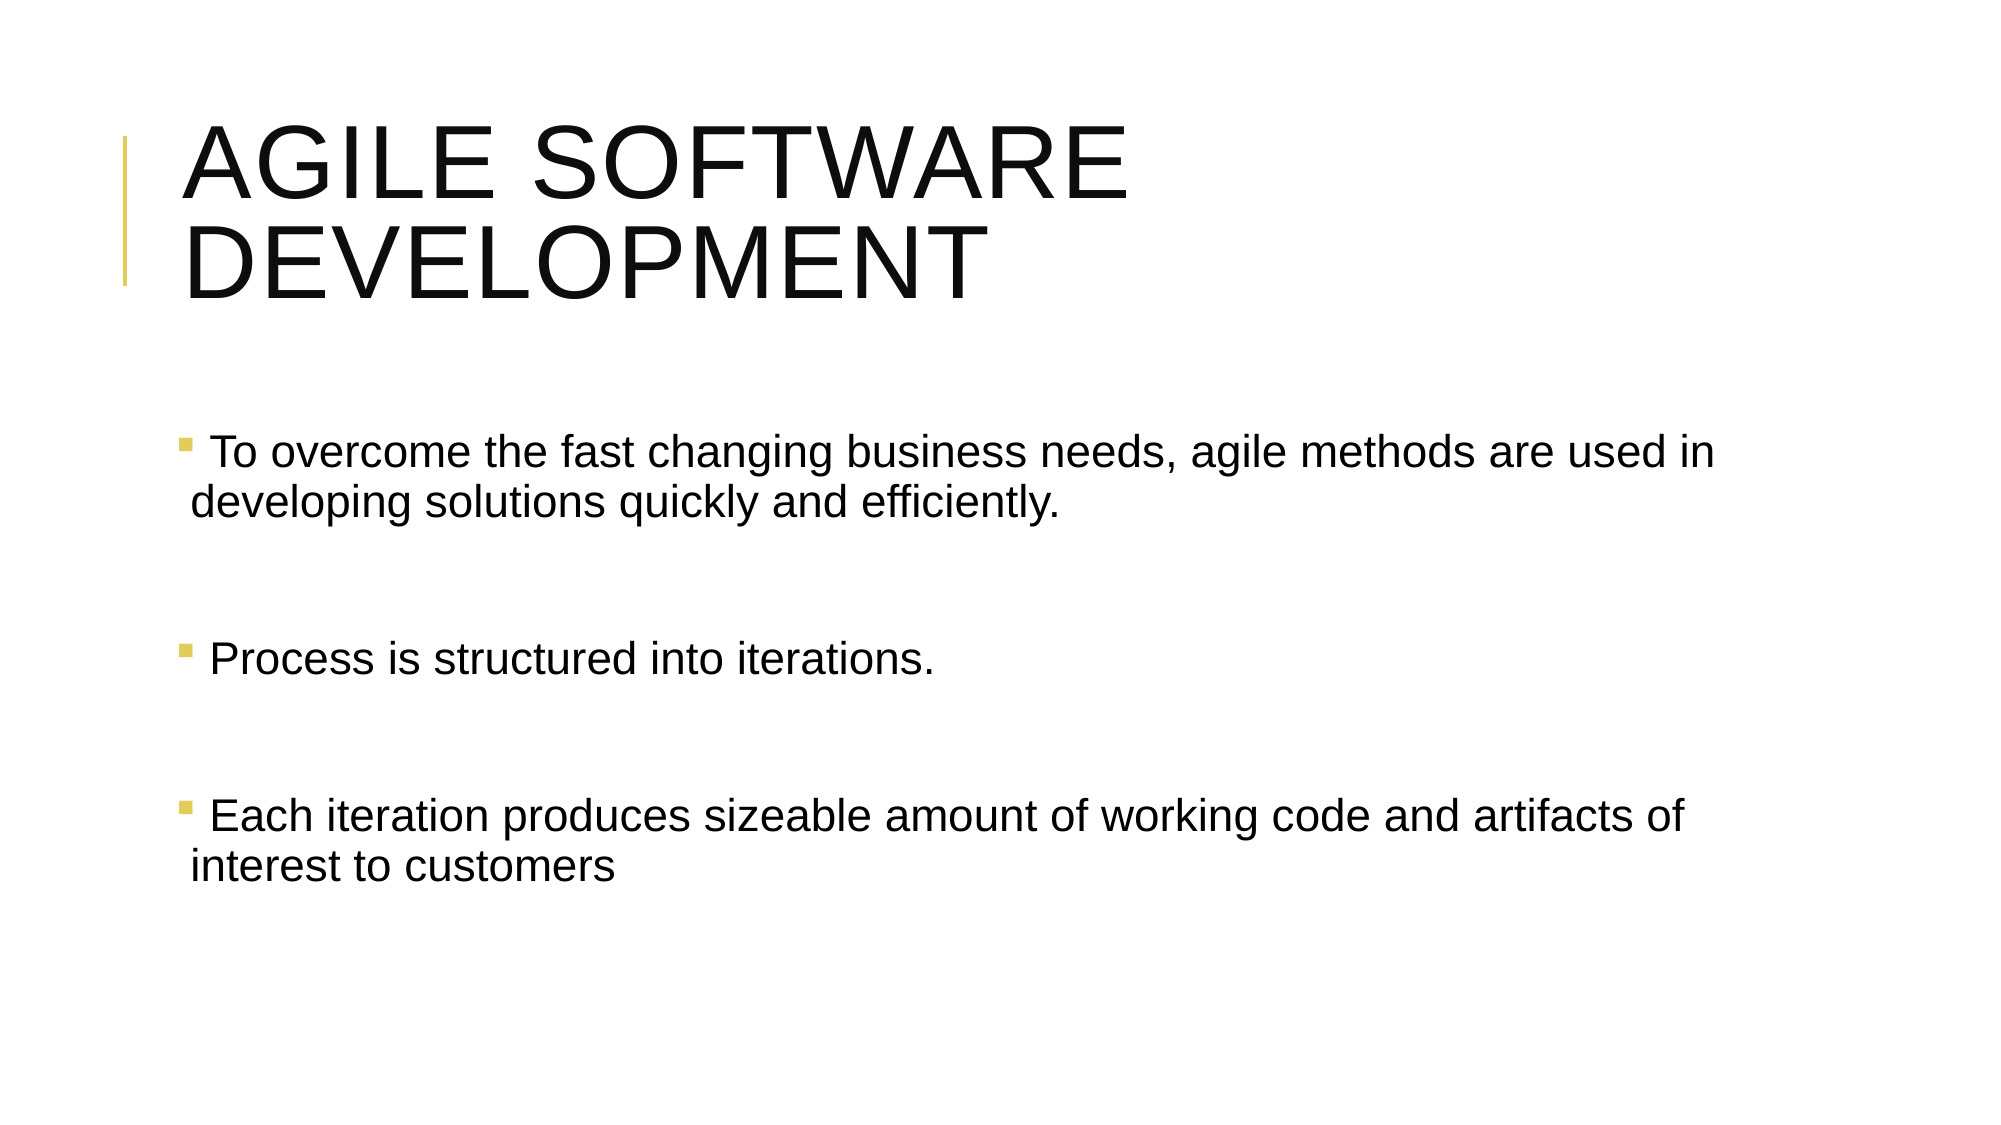

# Agile Software Development
 To overcome the fast changing business needs, agile methods are used in developing solutions quickly and efficiently.

 Process is structured into iterations.

 Each iteration produces sizeable amount of working code and artifacts of interest to customers